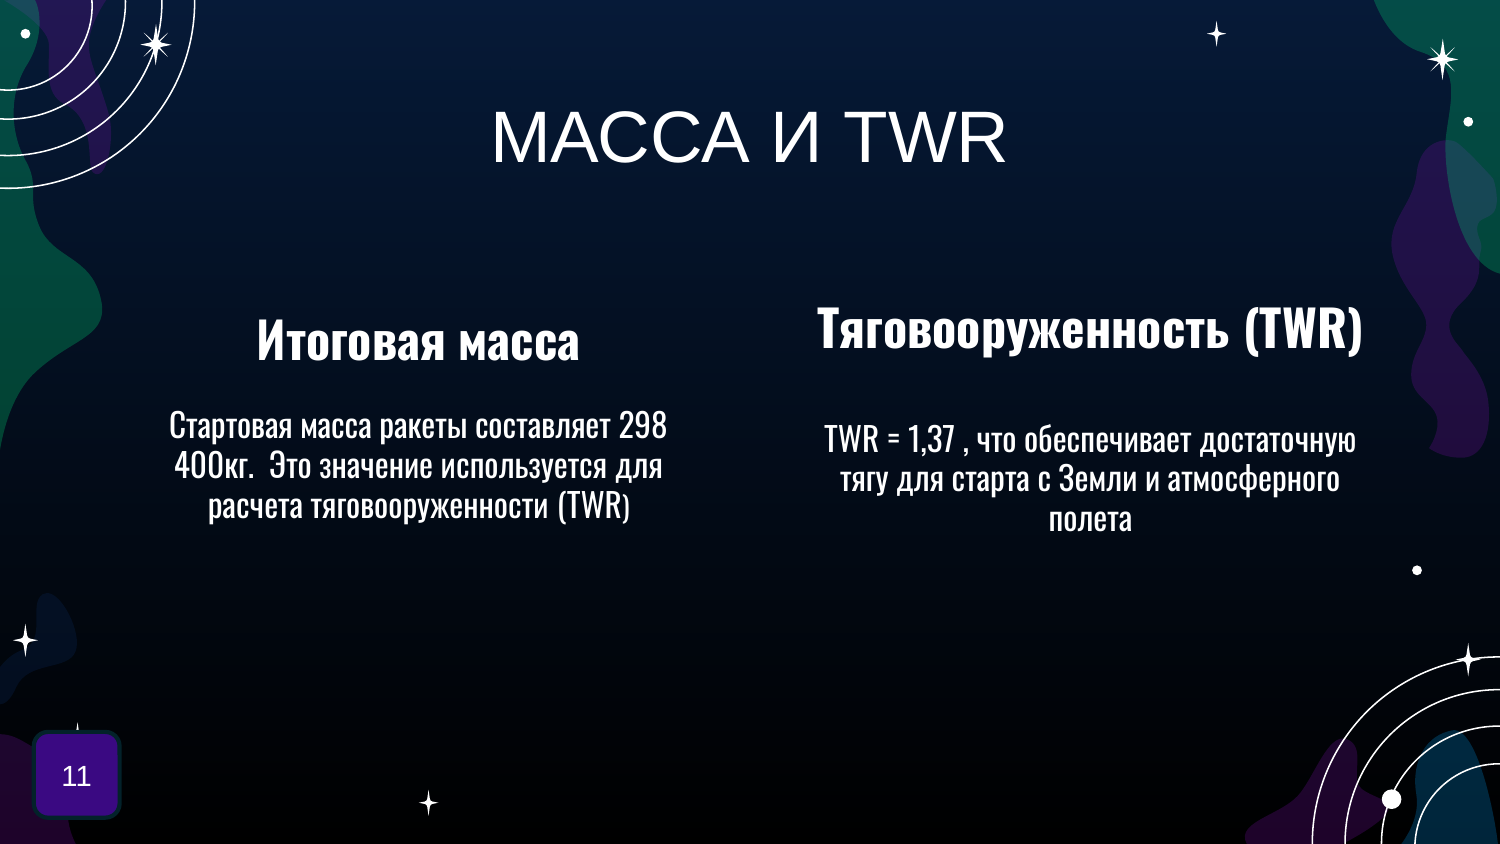

# МАССА И TWR
Тяговооруженность (TWR)

TWR = 1,37 , что обеспечивает достаточную тягу для старта с Земли и атмосферного полета
Итоговая масса

Стартовая масса ракеты составляет 298 400кг.  Это значение используется для расчета тяговооруженности (TWR)

11